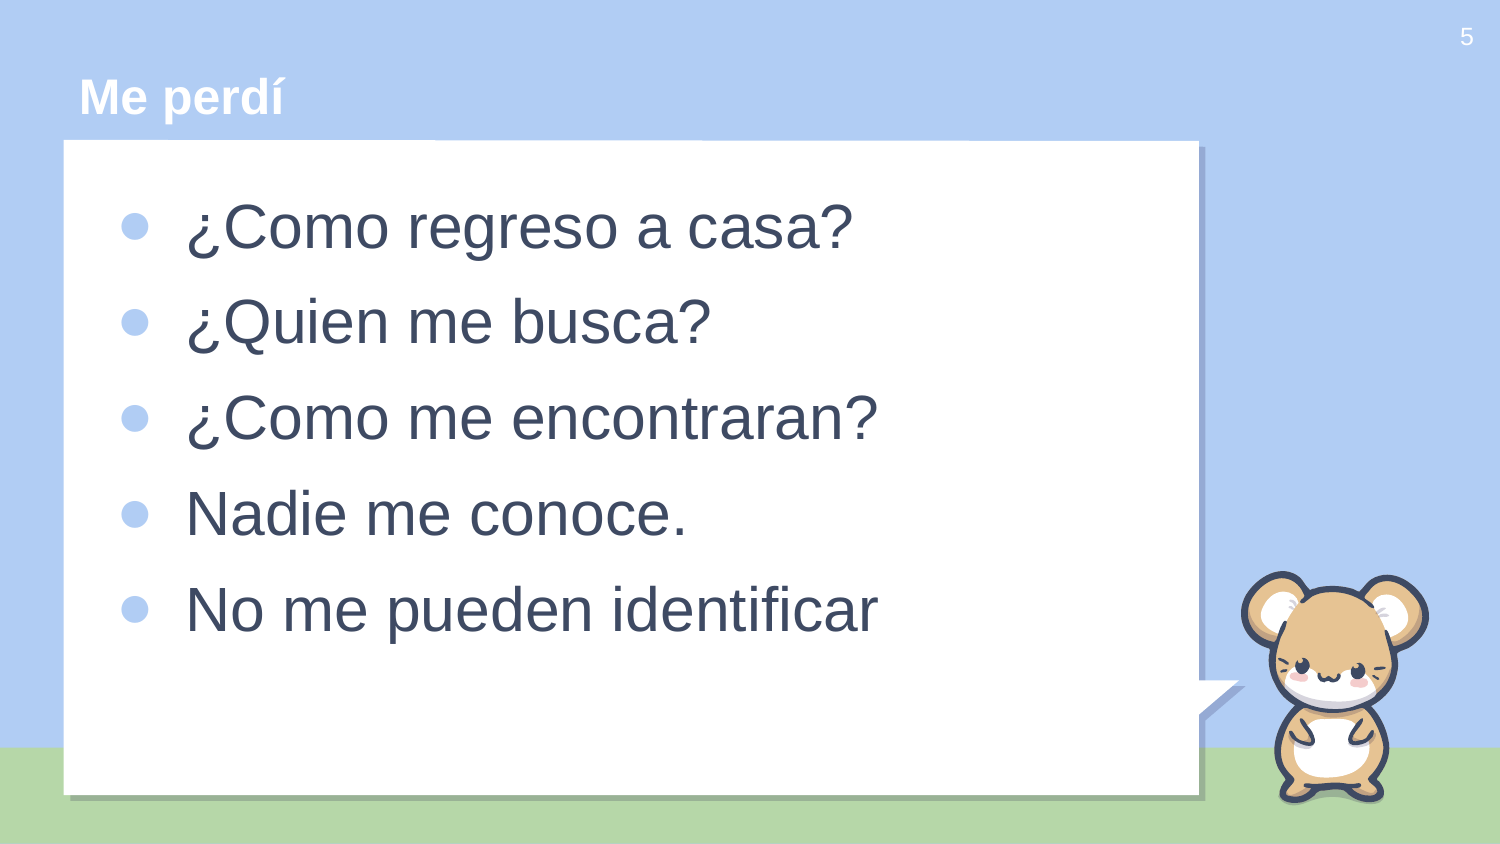

# Me perdí
5
¿Como regreso a casa?
¿Quien me busca?
¿Como me encontraran?
Nadie me conoce.
No me pueden identificar